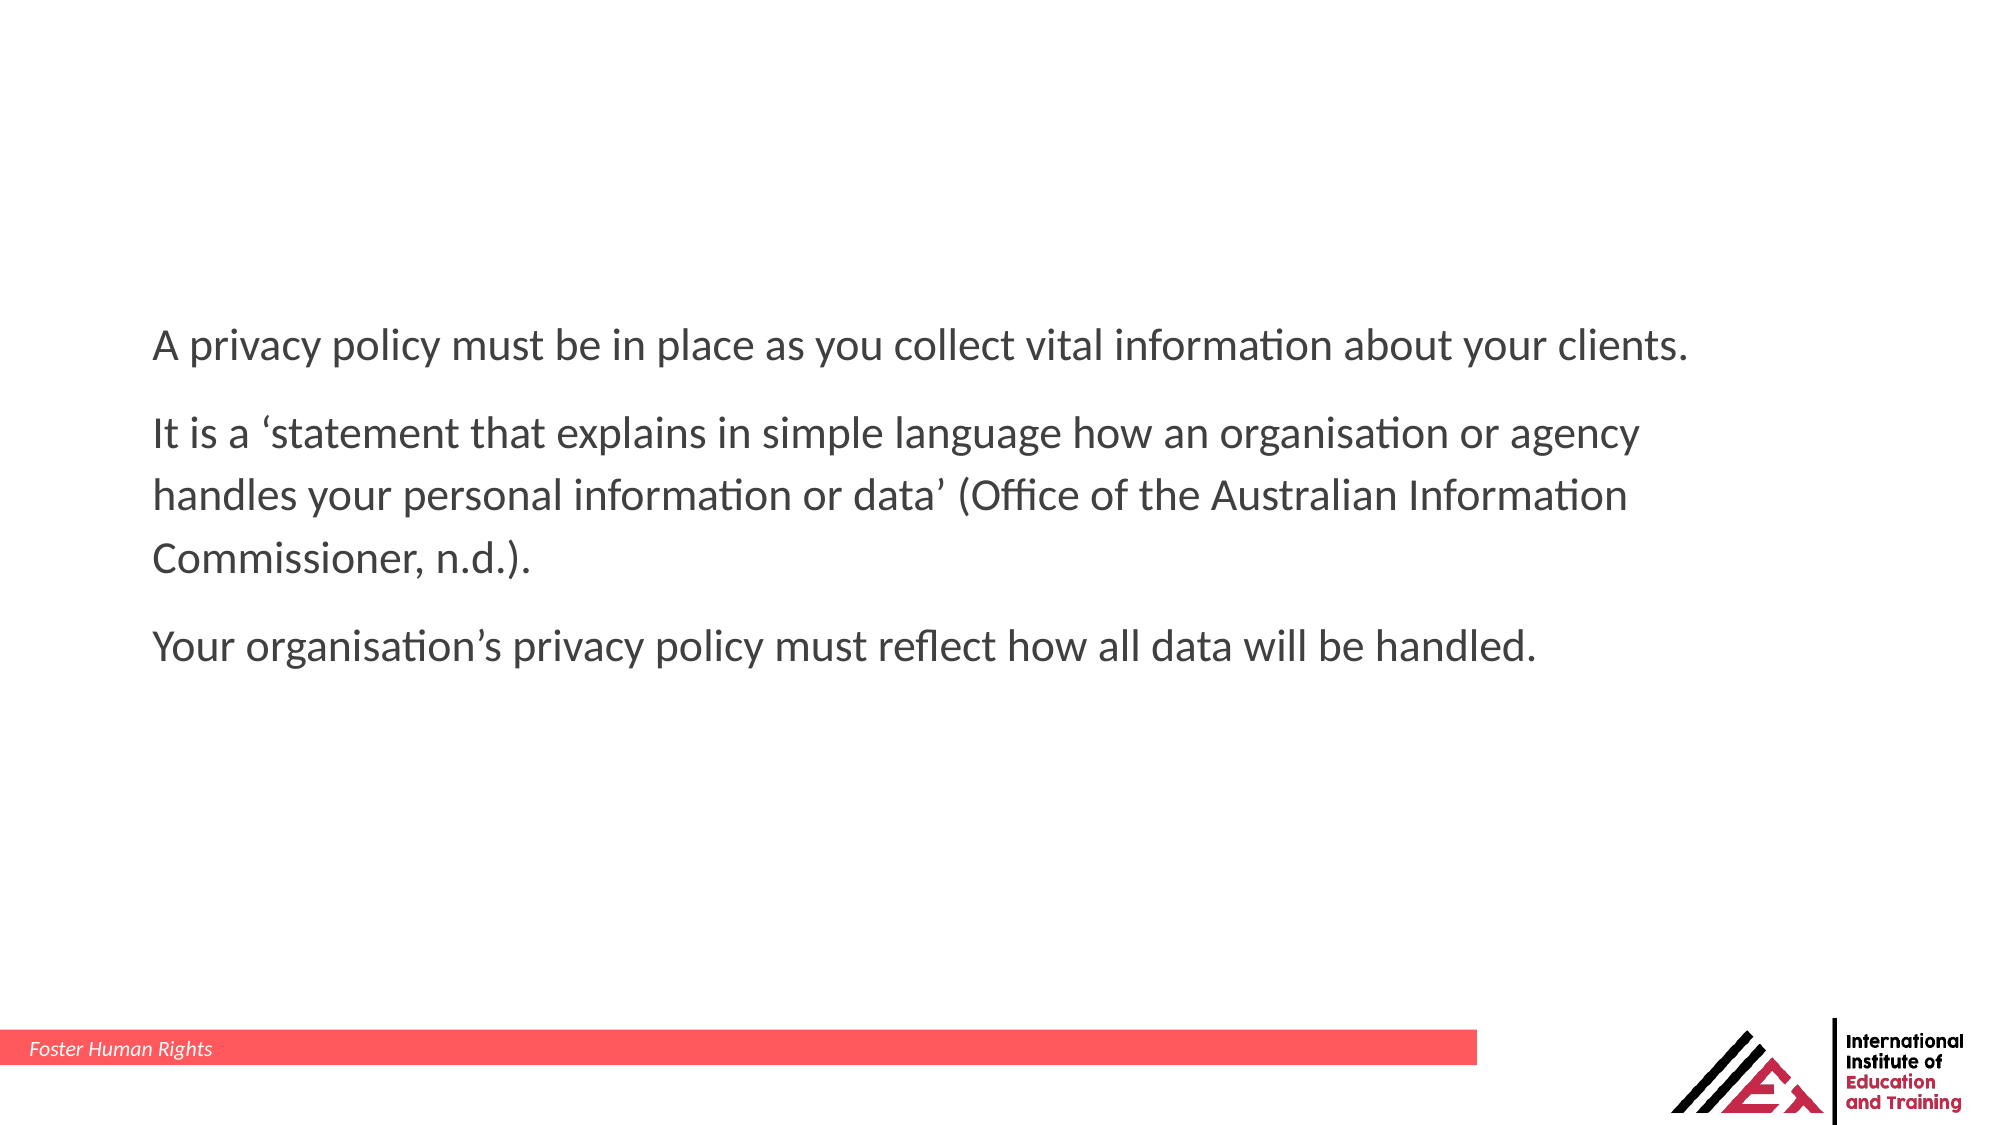

A privacy policy must be in place as you collect vital information about your clients.
It is a ‘statement that explains in simple language how an organisation or agency handles your personal information or data’ (Office of the Australian Information Commissioner, n.d.).
Your organisation’s privacy policy must reflect how all data will be handled.
Foster Human Rights